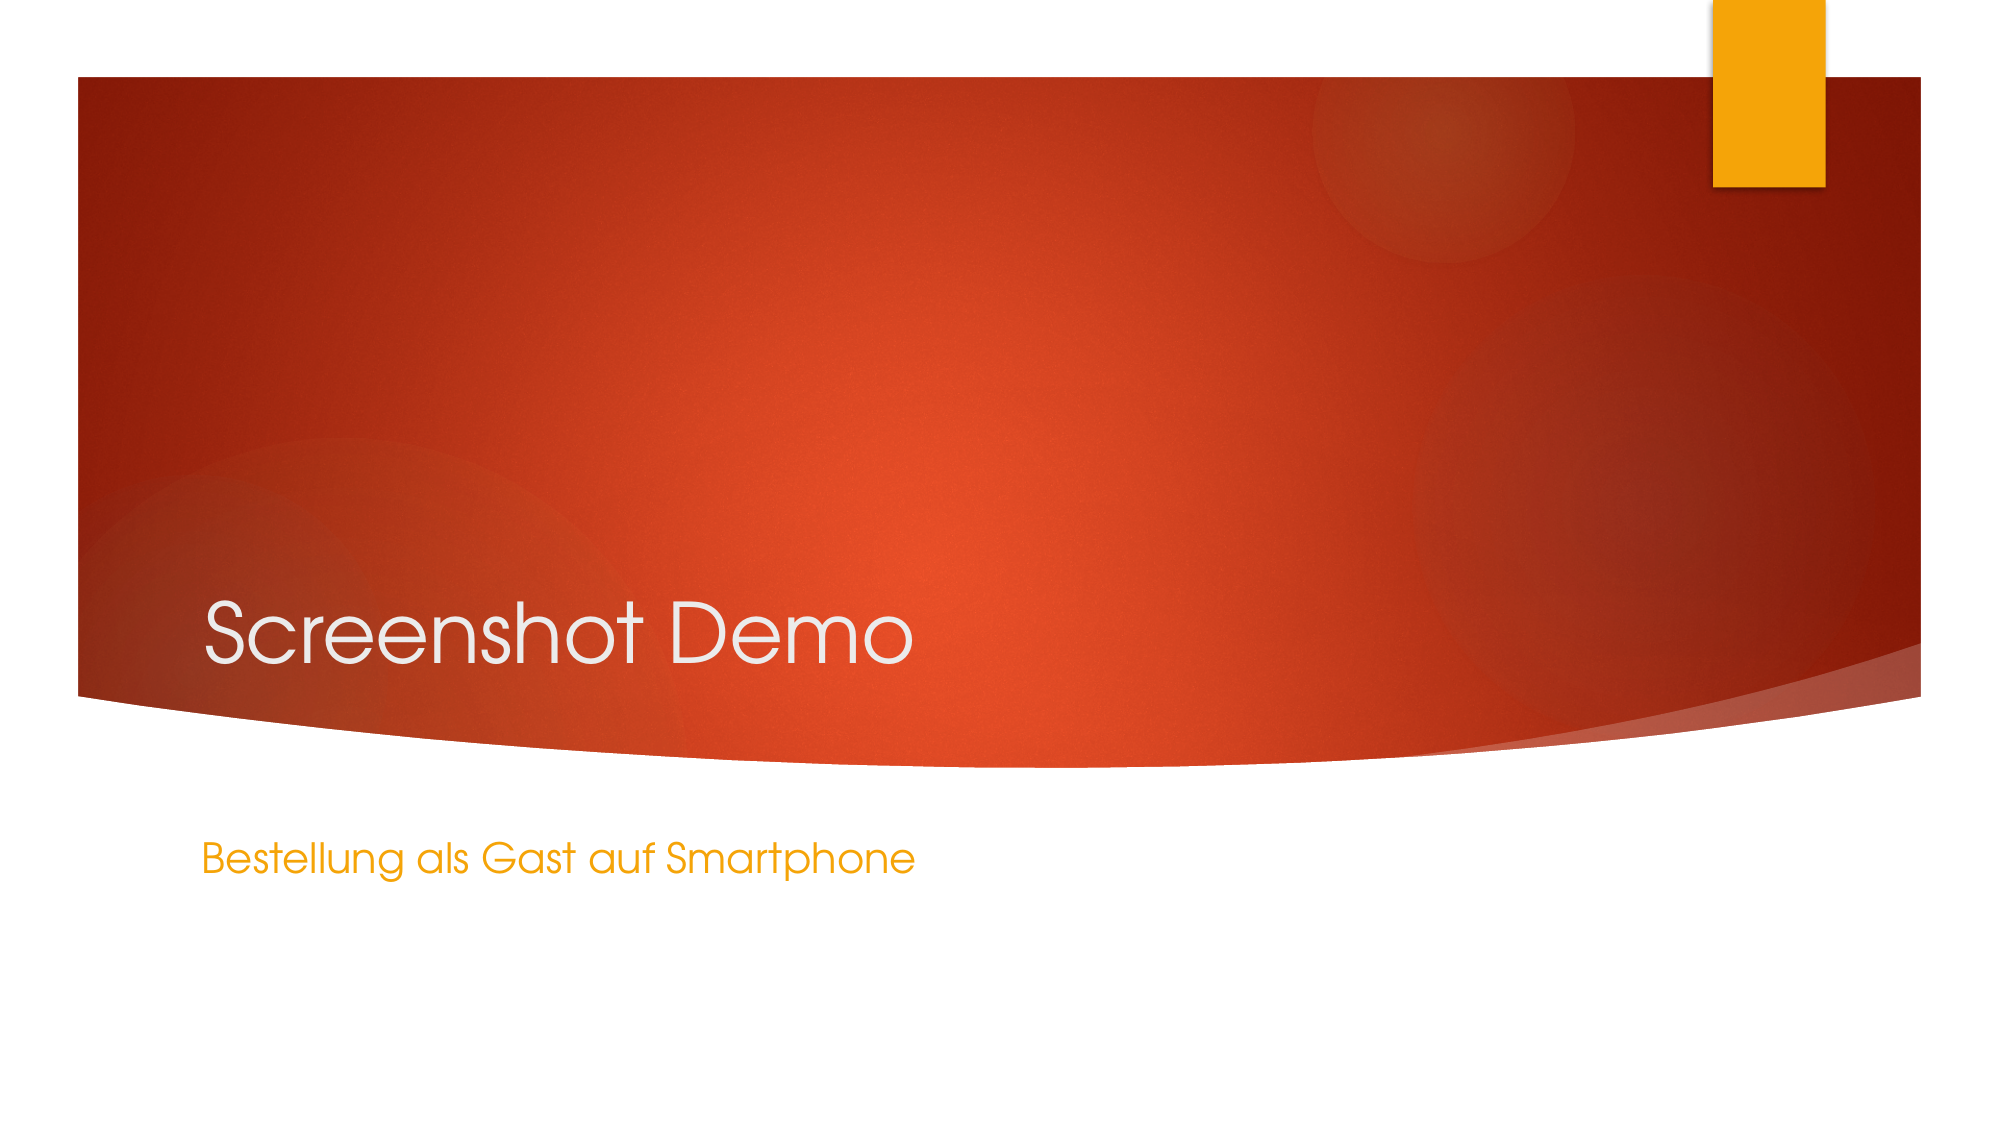

# Screenshot Demo
Bestellung als Gast auf Smartphone